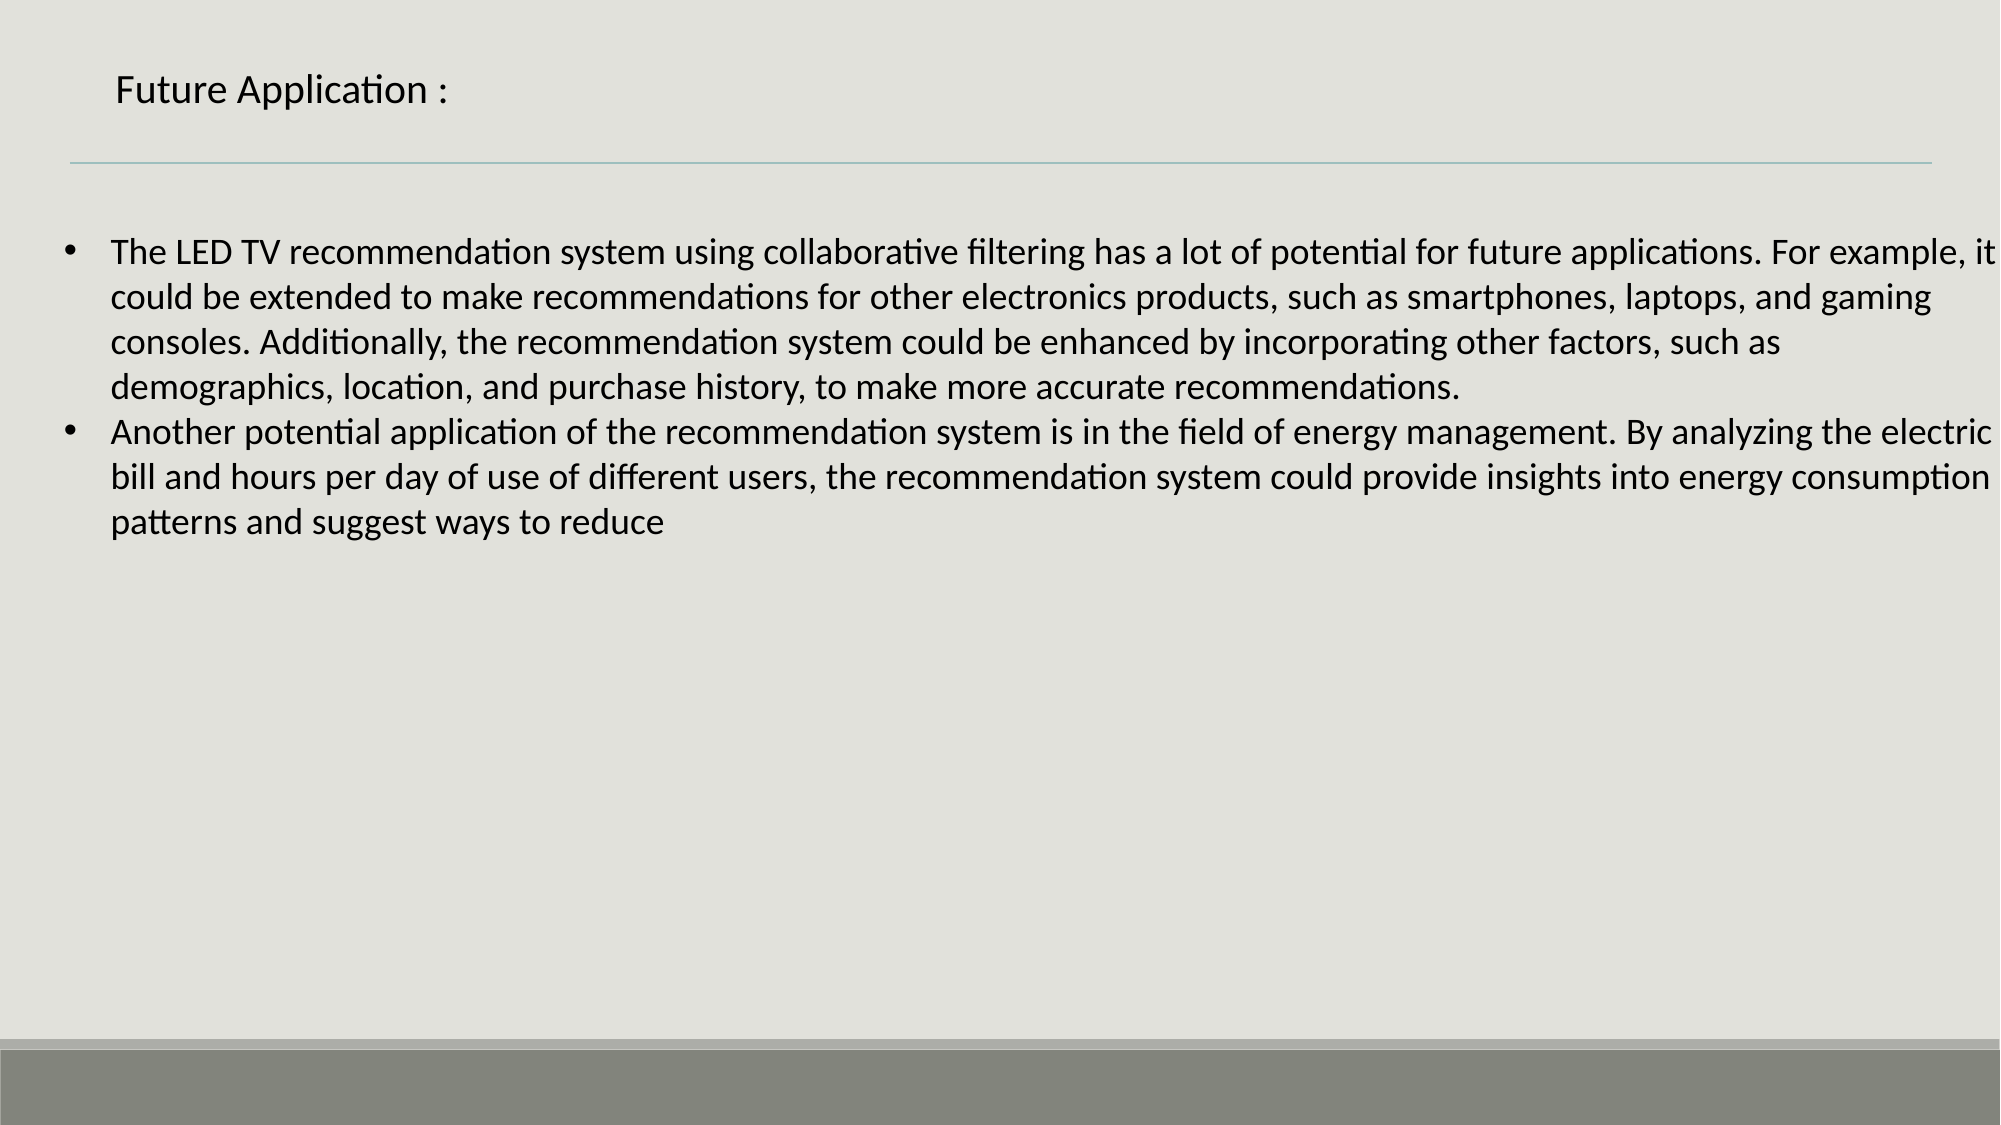

Future Application :
The LED TV recommendation system using collaborative filtering has a lot of potential for future applications. For example, it could be extended to make recommendations for other electronics products, such as smartphones, laptops, and gaming consoles. Additionally, the recommendation system could be enhanced by incorporating other factors, such as demographics, location, and purchase history, to make more accurate recommendations.
Another potential application of the recommendation system is in the field of energy management. By analyzing the electric bill and hours per day of use of different users, the recommendation system could provide insights into energy consumption patterns and suggest ways to reduce